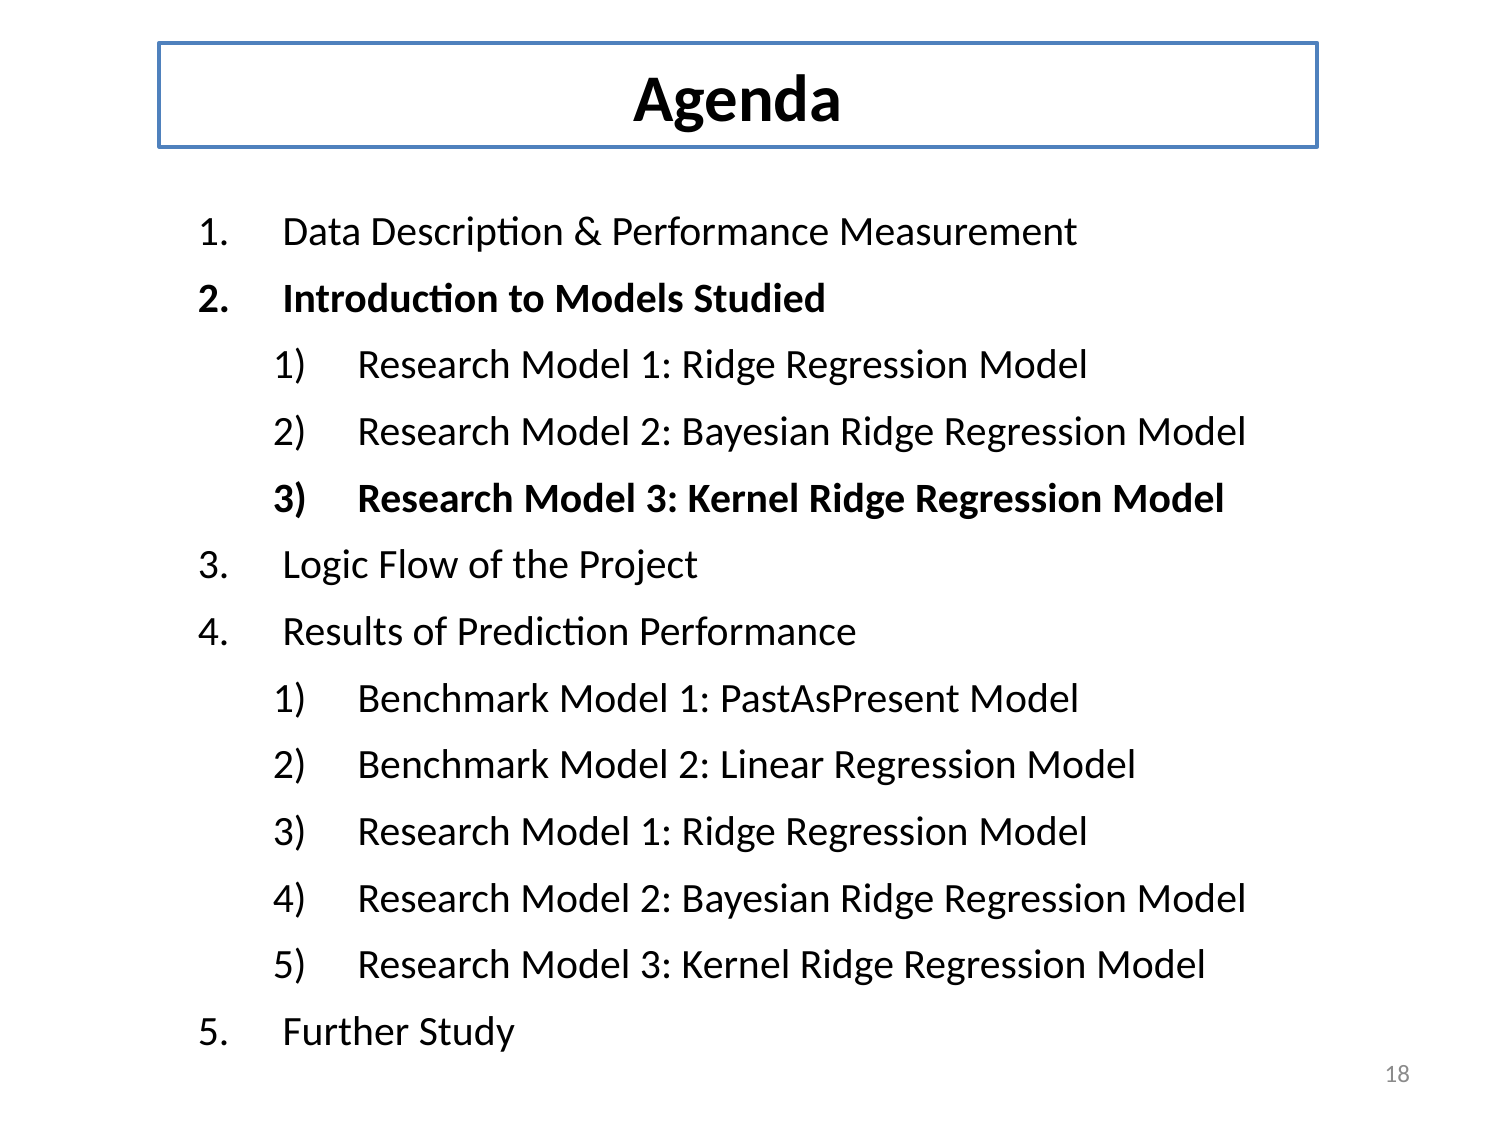

# Agenda
Data Description & Performance Measurement
Introduction to Models Studied
Research Model 1: Ridge Regression Model
Research Model 2: Bayesian Ridge Regression Model
Research Model 3: Kernel Ridge Regression Model
Logic Flow of the Project
Results of Prediction Performance
Benchmark Model 1: PastAsPresent Model
Benchmark Model 2: Linear Regression Model
Research Model 1: Ridge Regression Model
Research Model 2: Bayesian Ridge Regression Model
Research Model 3: Kernel Ridge Regression Model
Further Study
18